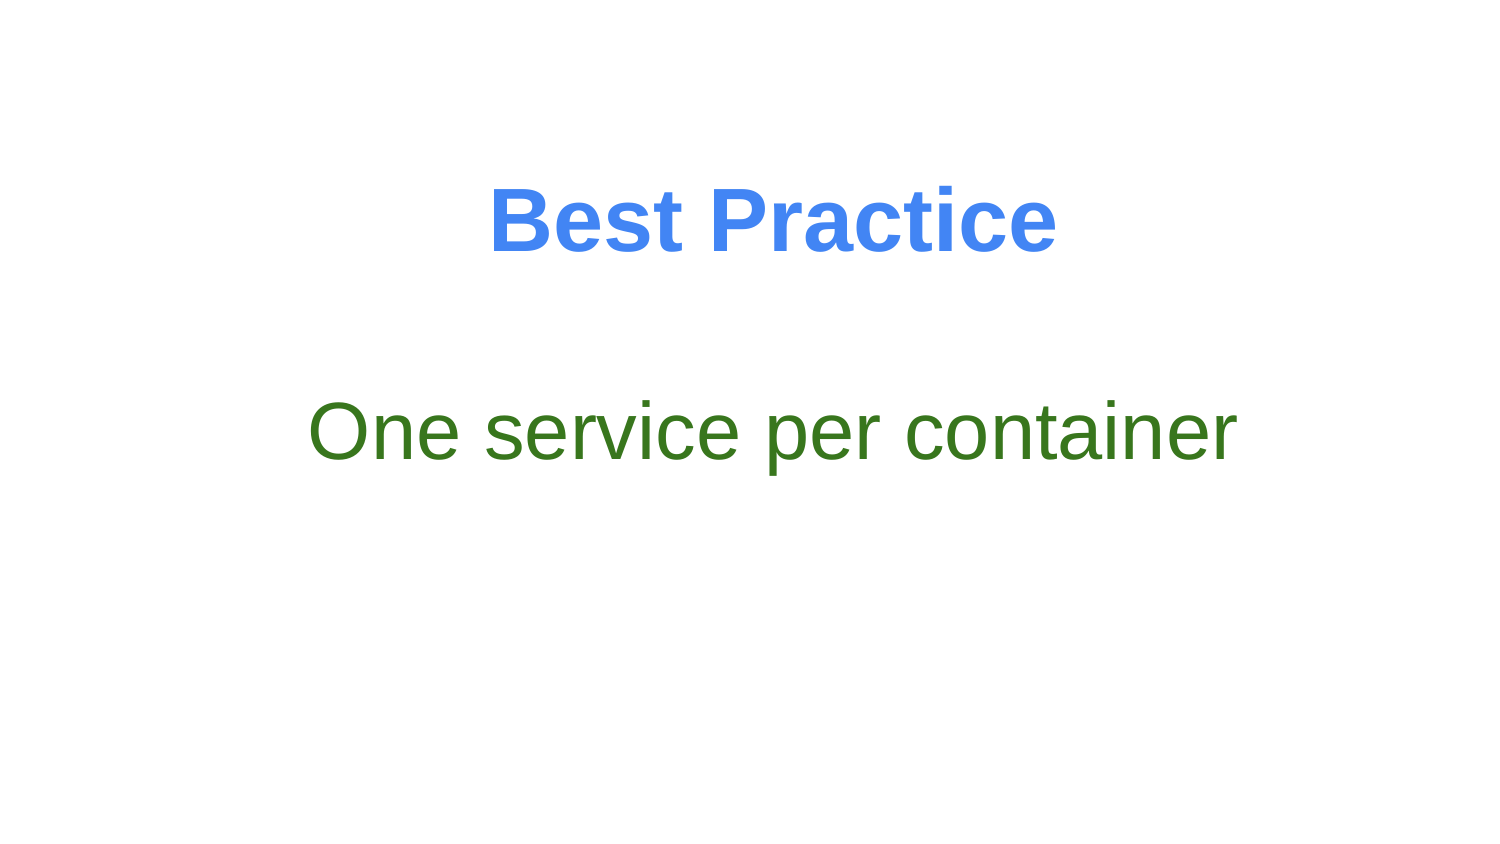

# Best Practice
One service per container